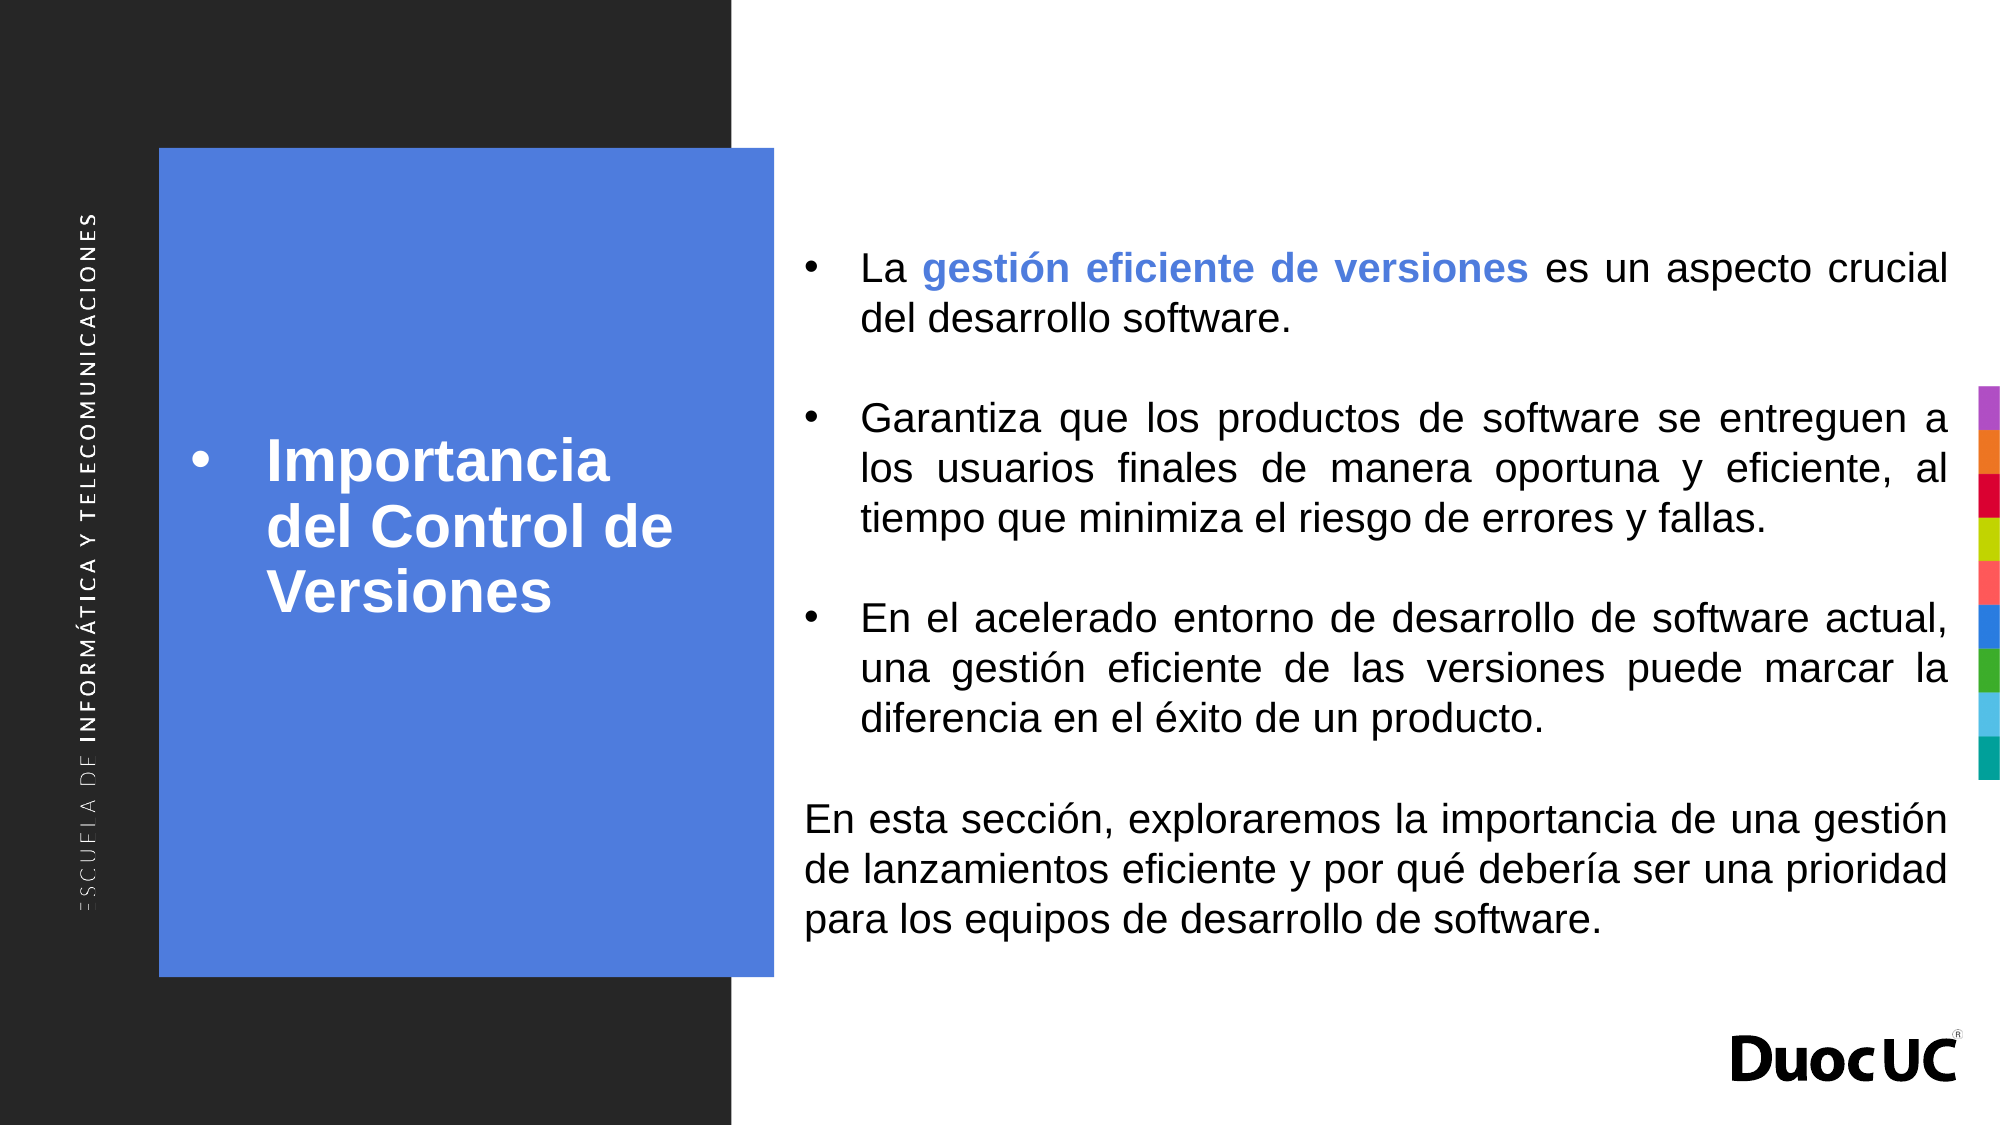

La gestión eficiente de versiones es un aspecto crucial del desarrollo software.

Garantiza que los productos de software se entreguen a los usuarios finales de manera oportuna y eficiente, al tiempo que minimiza el riesgo de errores y fallas.

En el acelerado entorno de desarrollo de software actual, una gestión eficiente de las versiones puede marcar la diferencia en el éxito de un producto.

En esta sección, exploraremos la importancia de una gestión de lanzamientos eficiente y por qué debería ser una prioridad para los equipos de desarrollo de software.
# Importancia del Control de Versiones